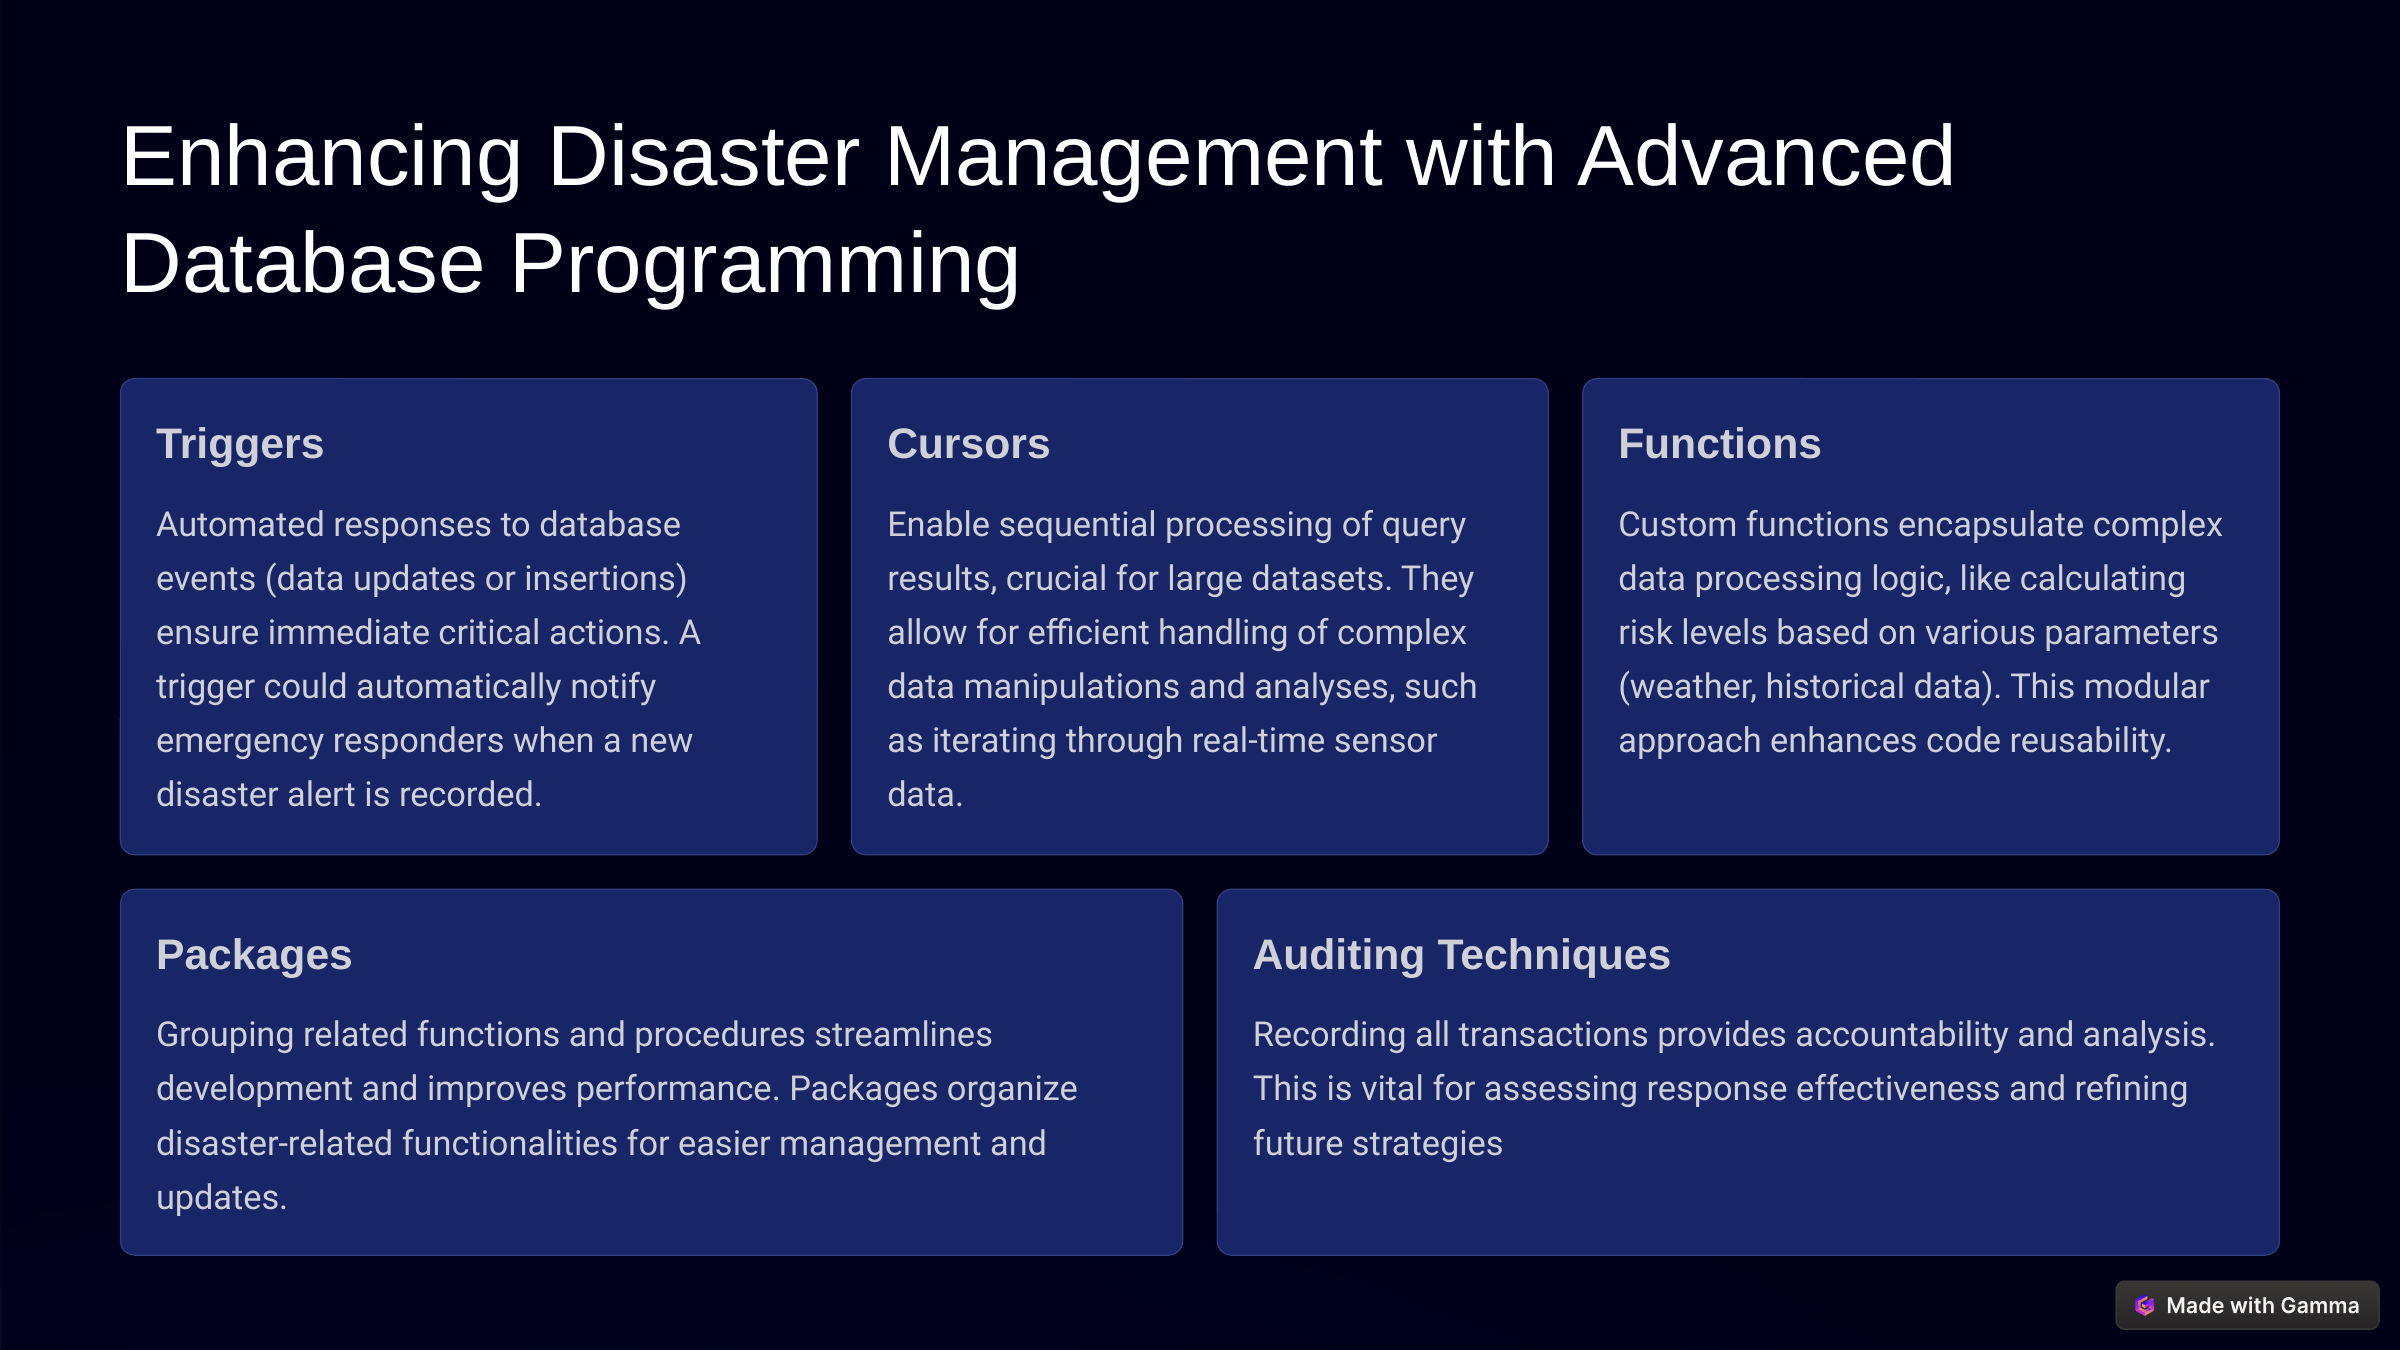

Enhancing Disaster Management with Advanced Database Programming

Triggers
Cursors
Functions
Automated responses to database events (data updates or insertions) ensure immediate critical actions. A trigger could automatically notify emergency responders when a new disaster alert is recorded.
Enable sequential processing of query results, crucial for large datasets. They allow for efficient handling of complex data manipulations and analyses, such as iterating through real-time sensor data.
Custom functions encapsulate complex data processing logic, like calculating risk levels based on various parameters (weather, historical data). This modular approach enhances code reusability.

Packages
Auditing Techniques
Grouping related functions and procedures streamlines development and improves performance. Packages organize disaster-related functionalities for easier management and updates.
Recording all transactions provides accountability and analysis. This is vital for assessing response effectiveness and refining future strategies